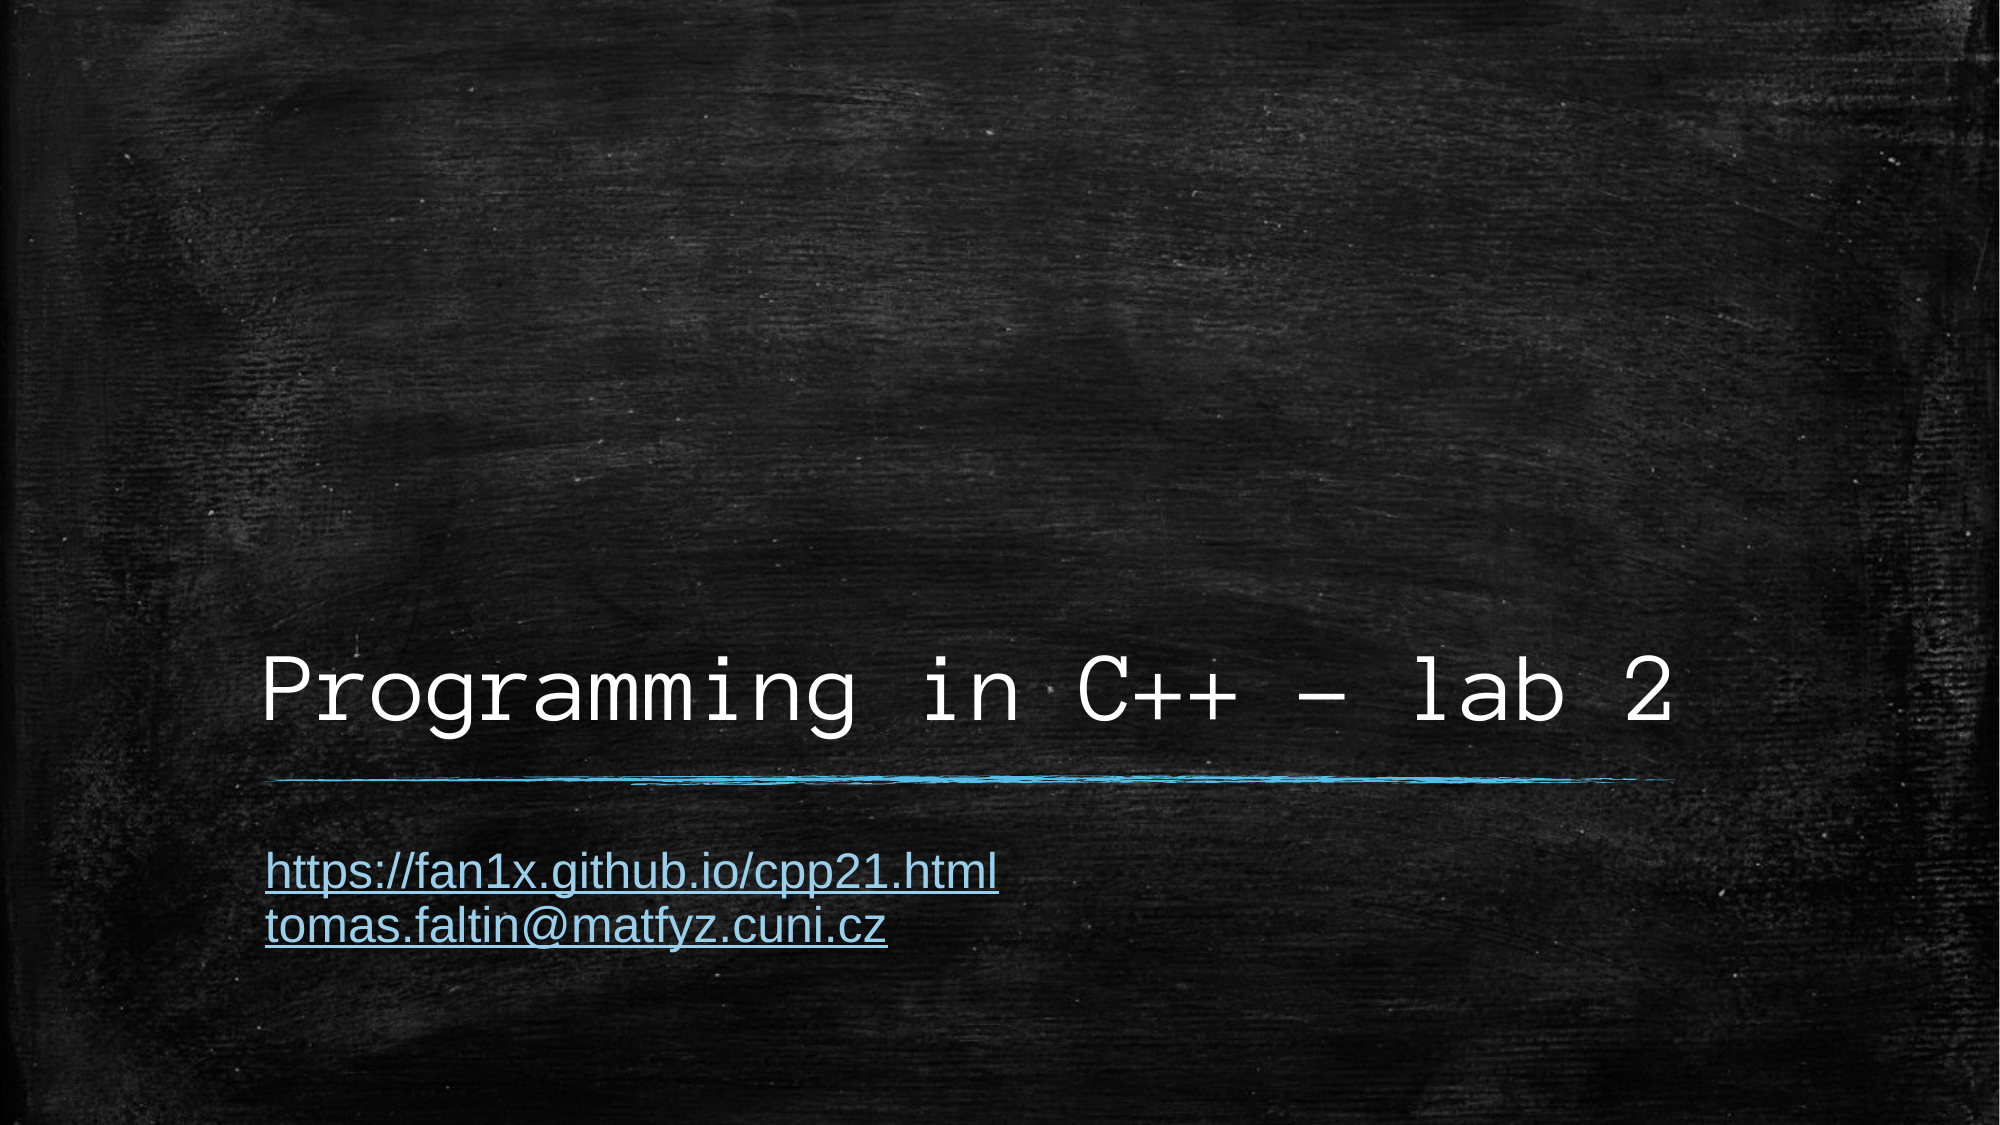

# Programming in C++ - lab 2
https://fan1x.github.io/cpp21.html
tomas.faltin@matfyz.cuni.cz